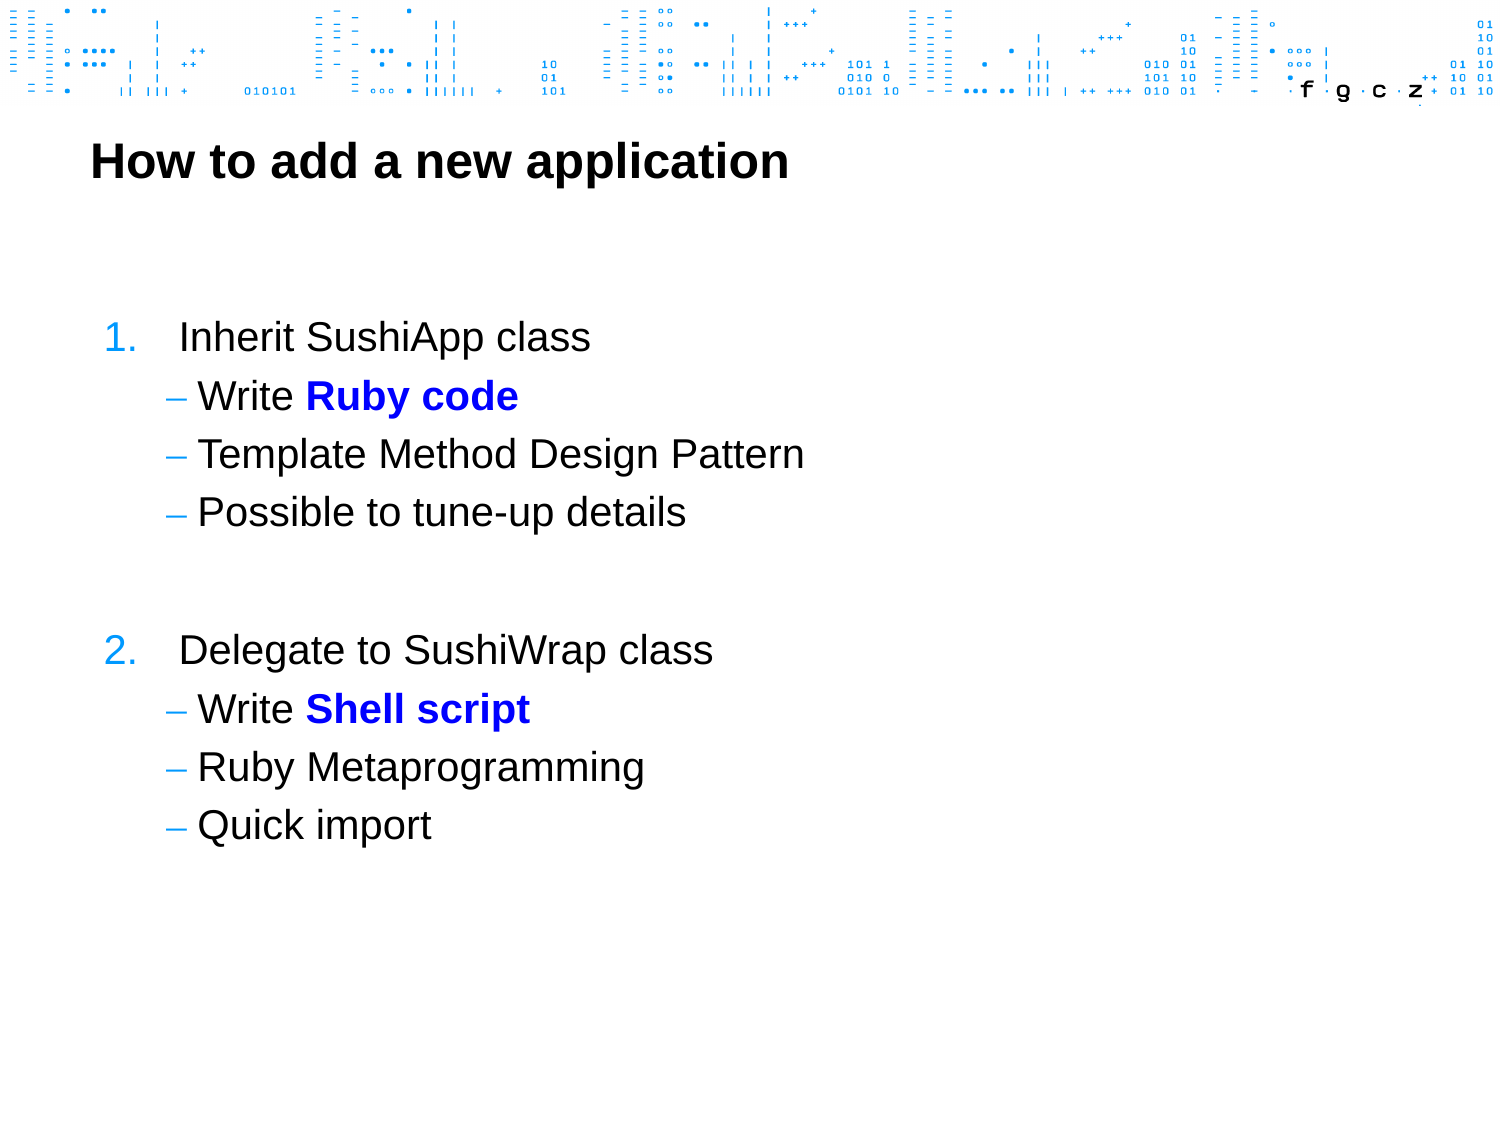

# How to add a new application
Inherit SushiApp class
Write Ruby code
Template Method Design Pattern
Possible to tune-up details

Delegate to SushiWrap class
Write Shell script
Ruby Metaprogramming
Quick import